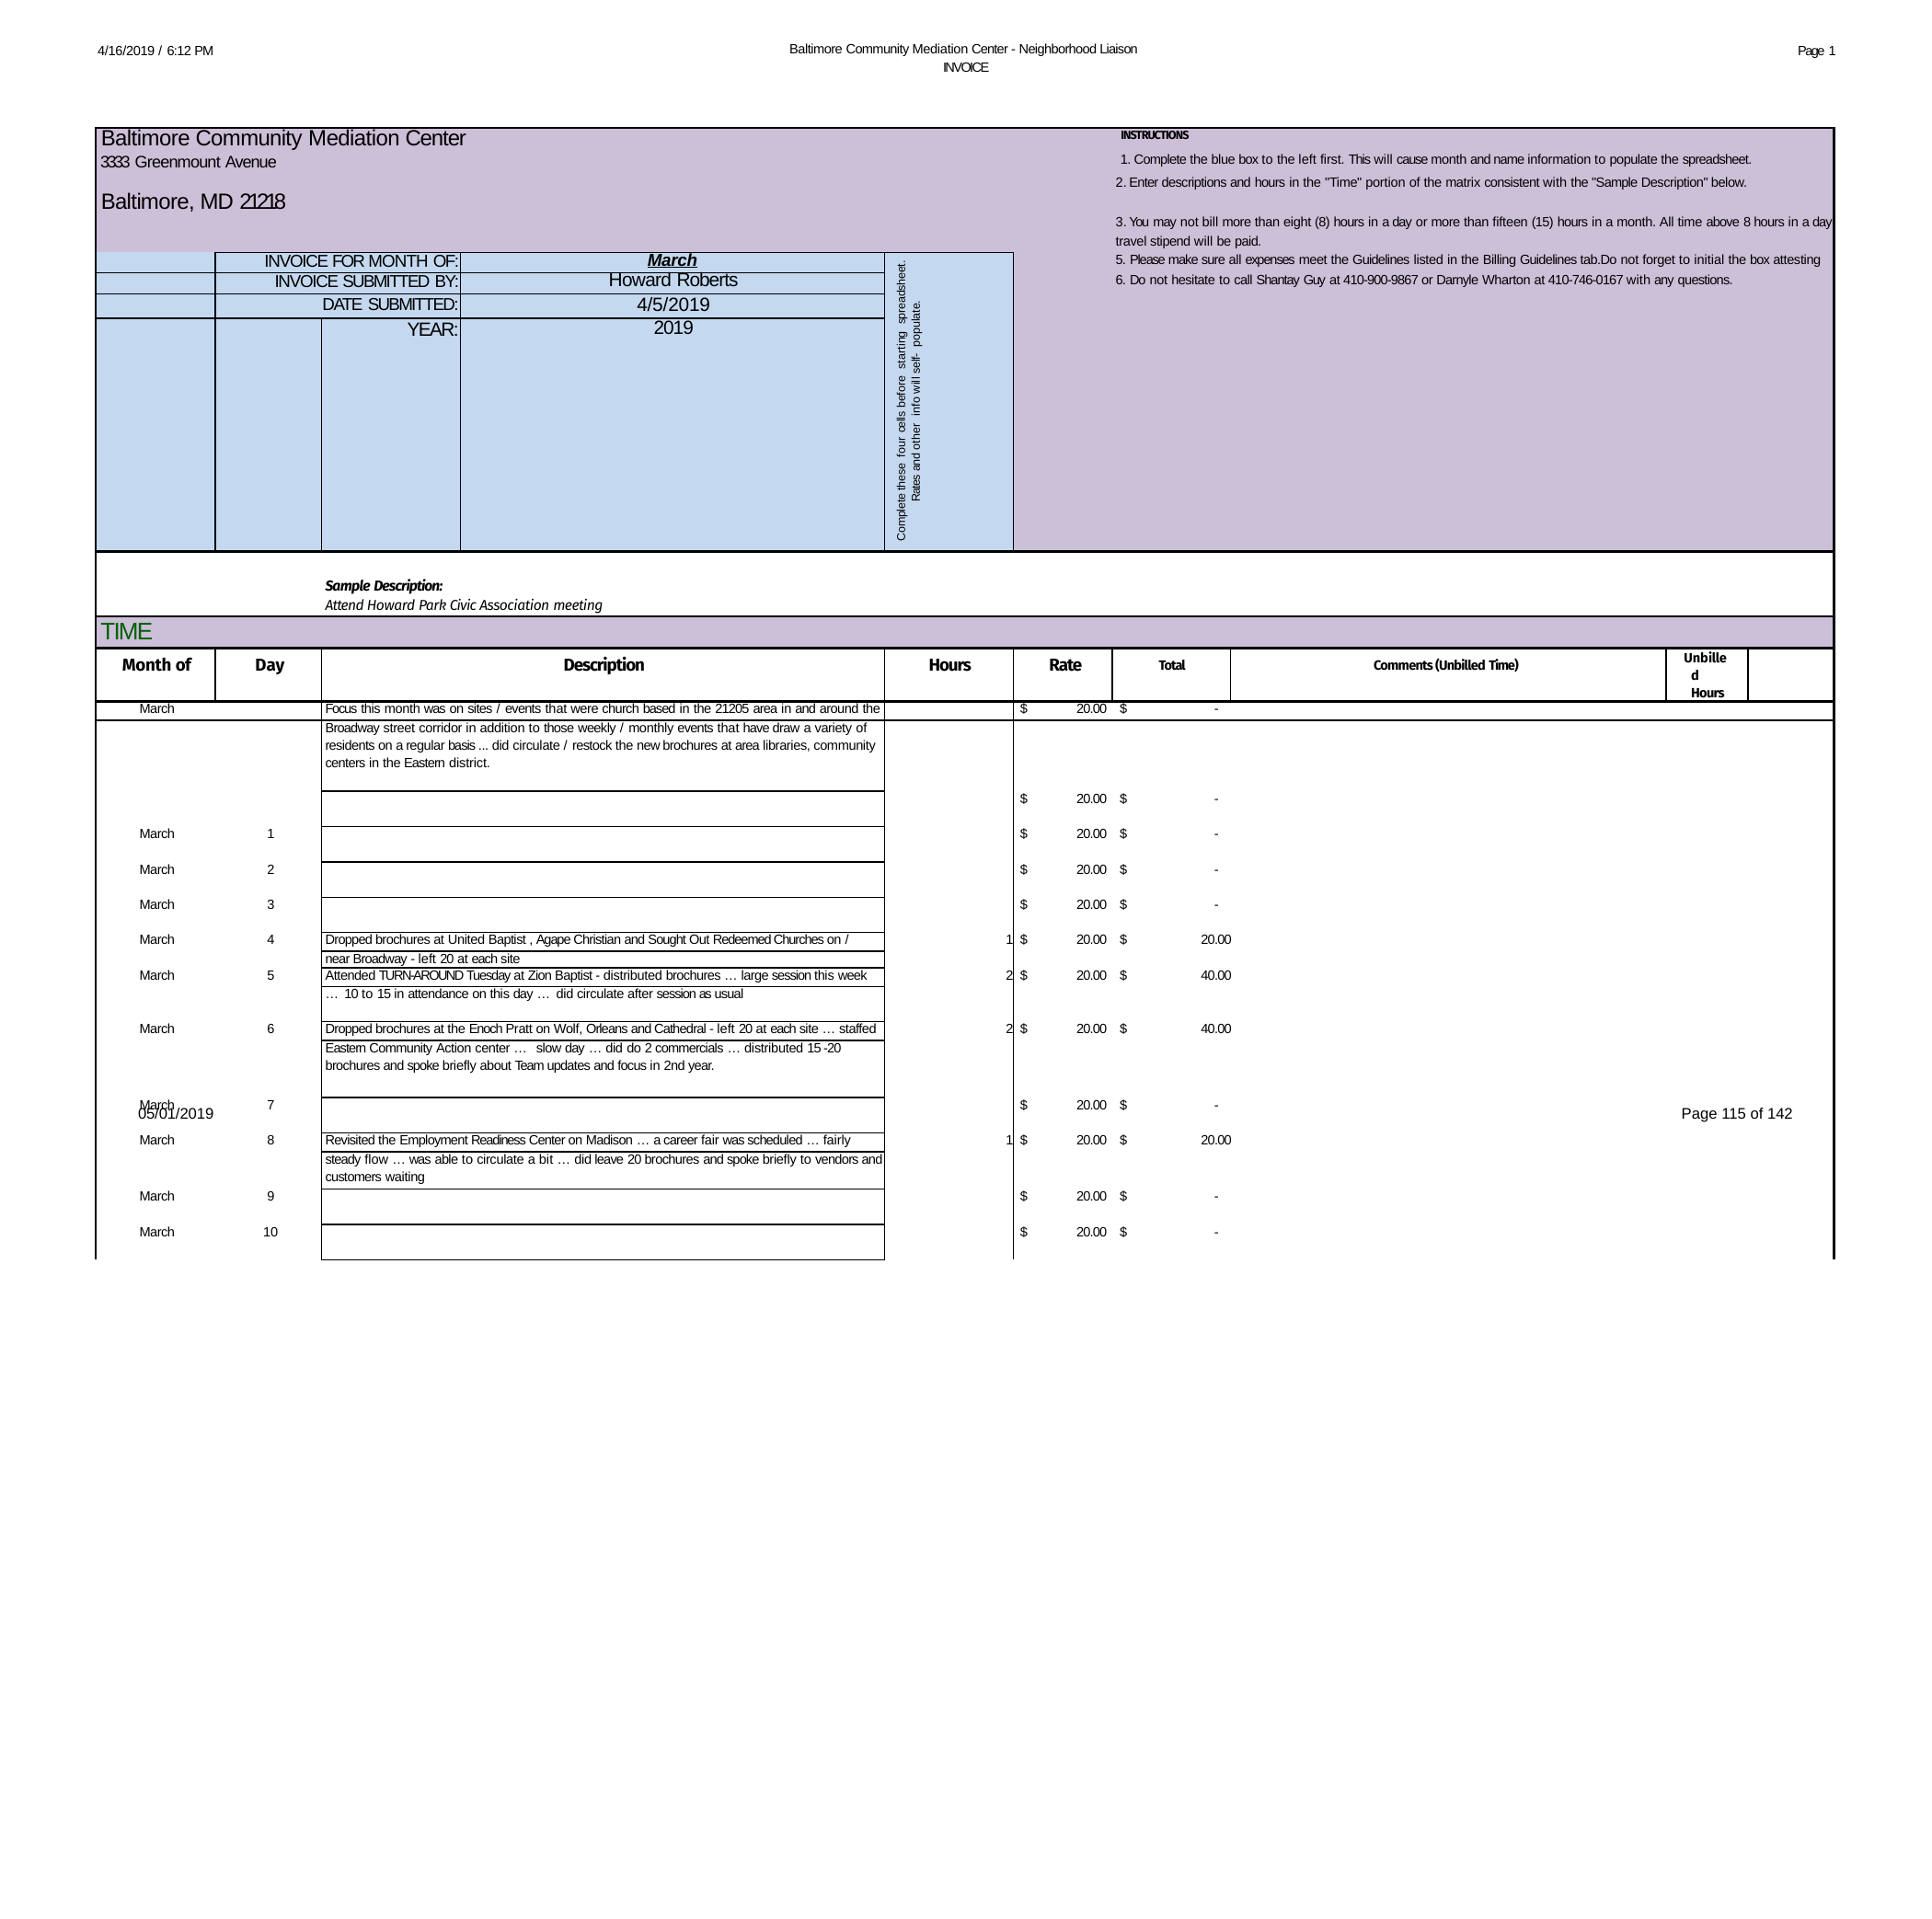

Baltimore Community Mediation Center - Neighborhood Liaison  INVOICE
4/16/2019 / 6:12 PM
Page 1
| Baltimore Community Mediation Center INSTRUCTIONS 3333 Greenmount Avenue 1. Complete the blue box to the left first. This will cause month and name information to populate the spreadsheet. Enter descriptions and hours in the "Time" portion of the matrix consistent with the "Sample Description" below. Baltimore, MD 21218 You may not bill more than eight (8) hours in a day or more than fifteen (15) hours in a month. All time above 8 hours in a day travel stipend will be paid. |  |  |  |  |  |  |  |  |  |
| --- | --- | --- | --- | --- | --- | --- | --- | --- | --- |
|  | INVOICE FOR MONTH OF: |  | March | Complete these four cells before starting spreadsheet. Rates and other info will self- populate. | 5. Please make sure all expenses meet the Guidelines listed in the Billing Guidelines tab.Do not forget to initial the box attesting |  |  |  |  |
|  | INVOICE SUBMITTED BY: |  | Howard Roberts |  | 6. Do not hesitate to call Shantay Guy at 410-900-9867 or Darnyle Wharton at 410-746-0167 with any questions. |  |  |  |  |
|  | DATE SUBMITTED: |  | 4/5/2019 |  |  |  |  |  |  |
|  |  | YEAR: | 2019 |  |  |  |  |  |  |
| Sample Description: Attend Howard Park Civic Association meeting |  |  |  |  |  |  |  |  |  |
| TIME |  |  |  |  |  |  |  |  |  |
| Month of | Day | Description |  | Hours | Rate | Total | Comments (Unbilled Time) | Unbilled Hours |  |
| March |  | Focus this month was on sites / events that were church based in the 21205 area in and around the |  |  | $ 20.00 | $ - |  |  |  |
|  |  | Broadway street corridor in addition to those weekly / monthly events that have draw a variety of |  |  |  |  |  |  |  |
|  |  | residents on a regular basis ... did circulate / restock the new brochures at area libraries, community |  |  |  |  |  |  |  |
|  |  | centers in the Eastern district. |  |  |  |  |  |  |  |
|  |  |  |  |  | $ 20.00 | $ - |  |  |  |
| March | 1 |  |  |  | $ 20.00 | $ - |  |  |  |
| March | 2 |  |  |  | $ 20.00 | $ - |  |  |  |
| March | 3 |  |  |  | $ 20.00 | $ - |  |  |  |
| March | 4 | Dropped brochures at United Baptist , Agape Christian and Sought Out Redeemed Churches on / |  | 1 | $ 20.00 | $ 20.00 |  |  |  |
|  |  | near Broadway - left 20 at each site |  |  |  |  |  |  |  |
| March | 5 | Attended TURN-AROUND Tuesday at Zion Baptist - distributed brochures … large session this week |  | 2 | $ 20.00 | $ 40.00 |  |  |  |
|  |  | … 10 to 15 in attendance on this day … did circulate after session as usual |  |  |  |  |  |  |  |
| March | 6 | Dropped brochures at the Enoch Pratt on Wolf, Orleans and Cathedral - left 20 at each site … staffed |  | 2 | $ 20.00 | $ 40.00 |  |  |  |
|  |  | Eastern Community Action center … slow day … did do 2 commercials … distributed 15 -20 |  |  |  |  |  |  |  |
|  |  | brochures and spoke briefly about Team updates and focus in 2nd year. |  |  |  |  |  |  |  |
| March | 7 |  |  |  | $ 20.00 | $ - |  |  |  |
| March | 8 | Revisited the Employment Readiness Center on Madison … a career fair was scheduled … fairly |  | 1 | $ 20.00 | $ 20.00 |  |  |  |
|  |  | steady flow … was able to circulate a bit … did leave 20 brochures and spoke briefly to vendors and |  |  |  |  |  |  |  |
|  |  | customers waiting |  |  |  |  |  |  |  |
| March | 9 |  |  |  | $ 20.00 | $ - |  |  |  |
| March | 10 |  |  |  | $ 20.00 | $ - |  |  |  |
05/01/2019
Page 115 of 142